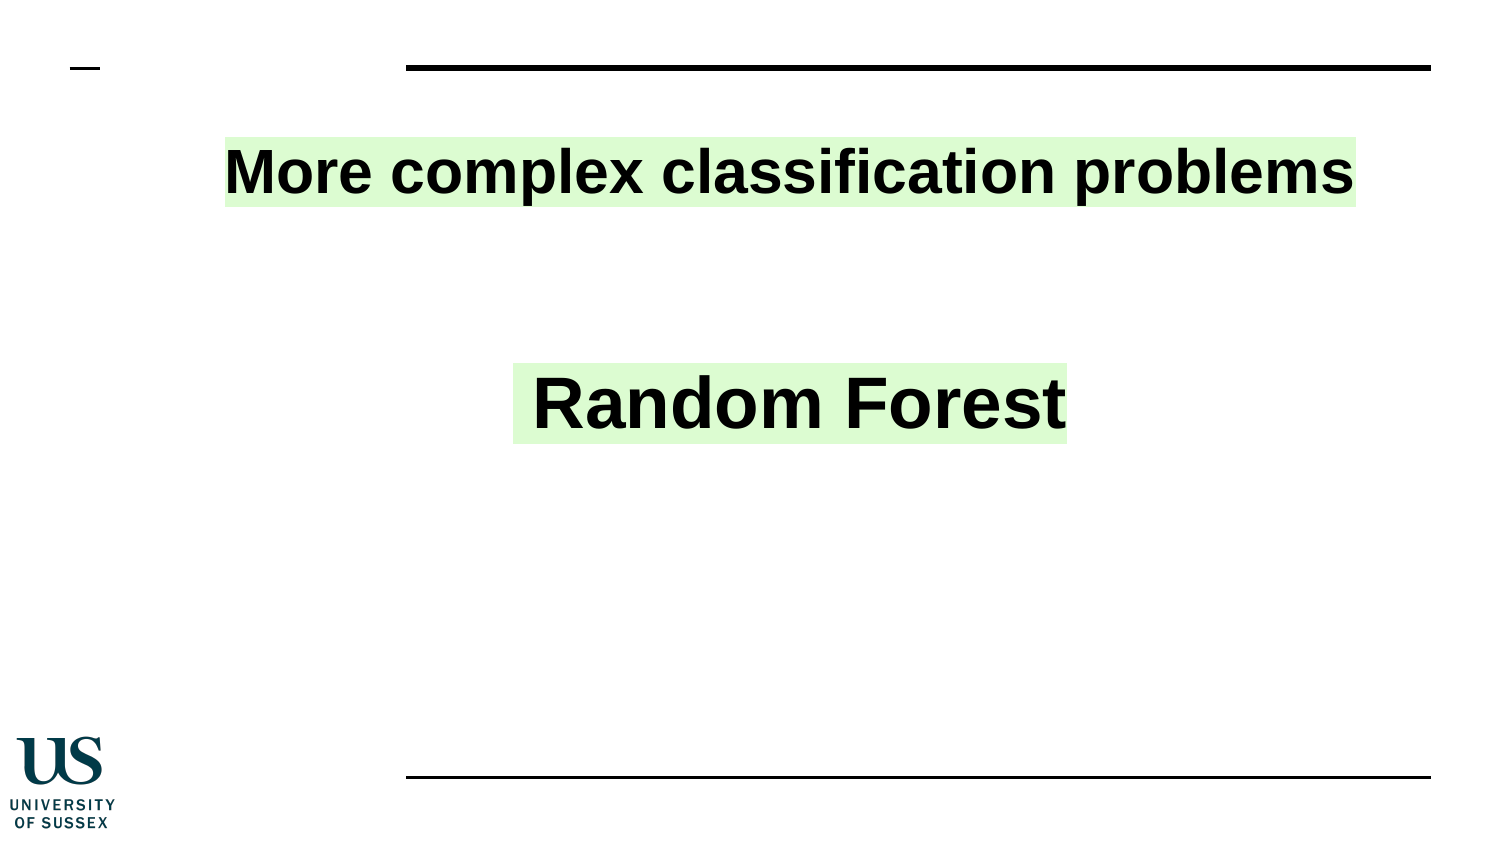

# More complex classification problems

 Random Forest